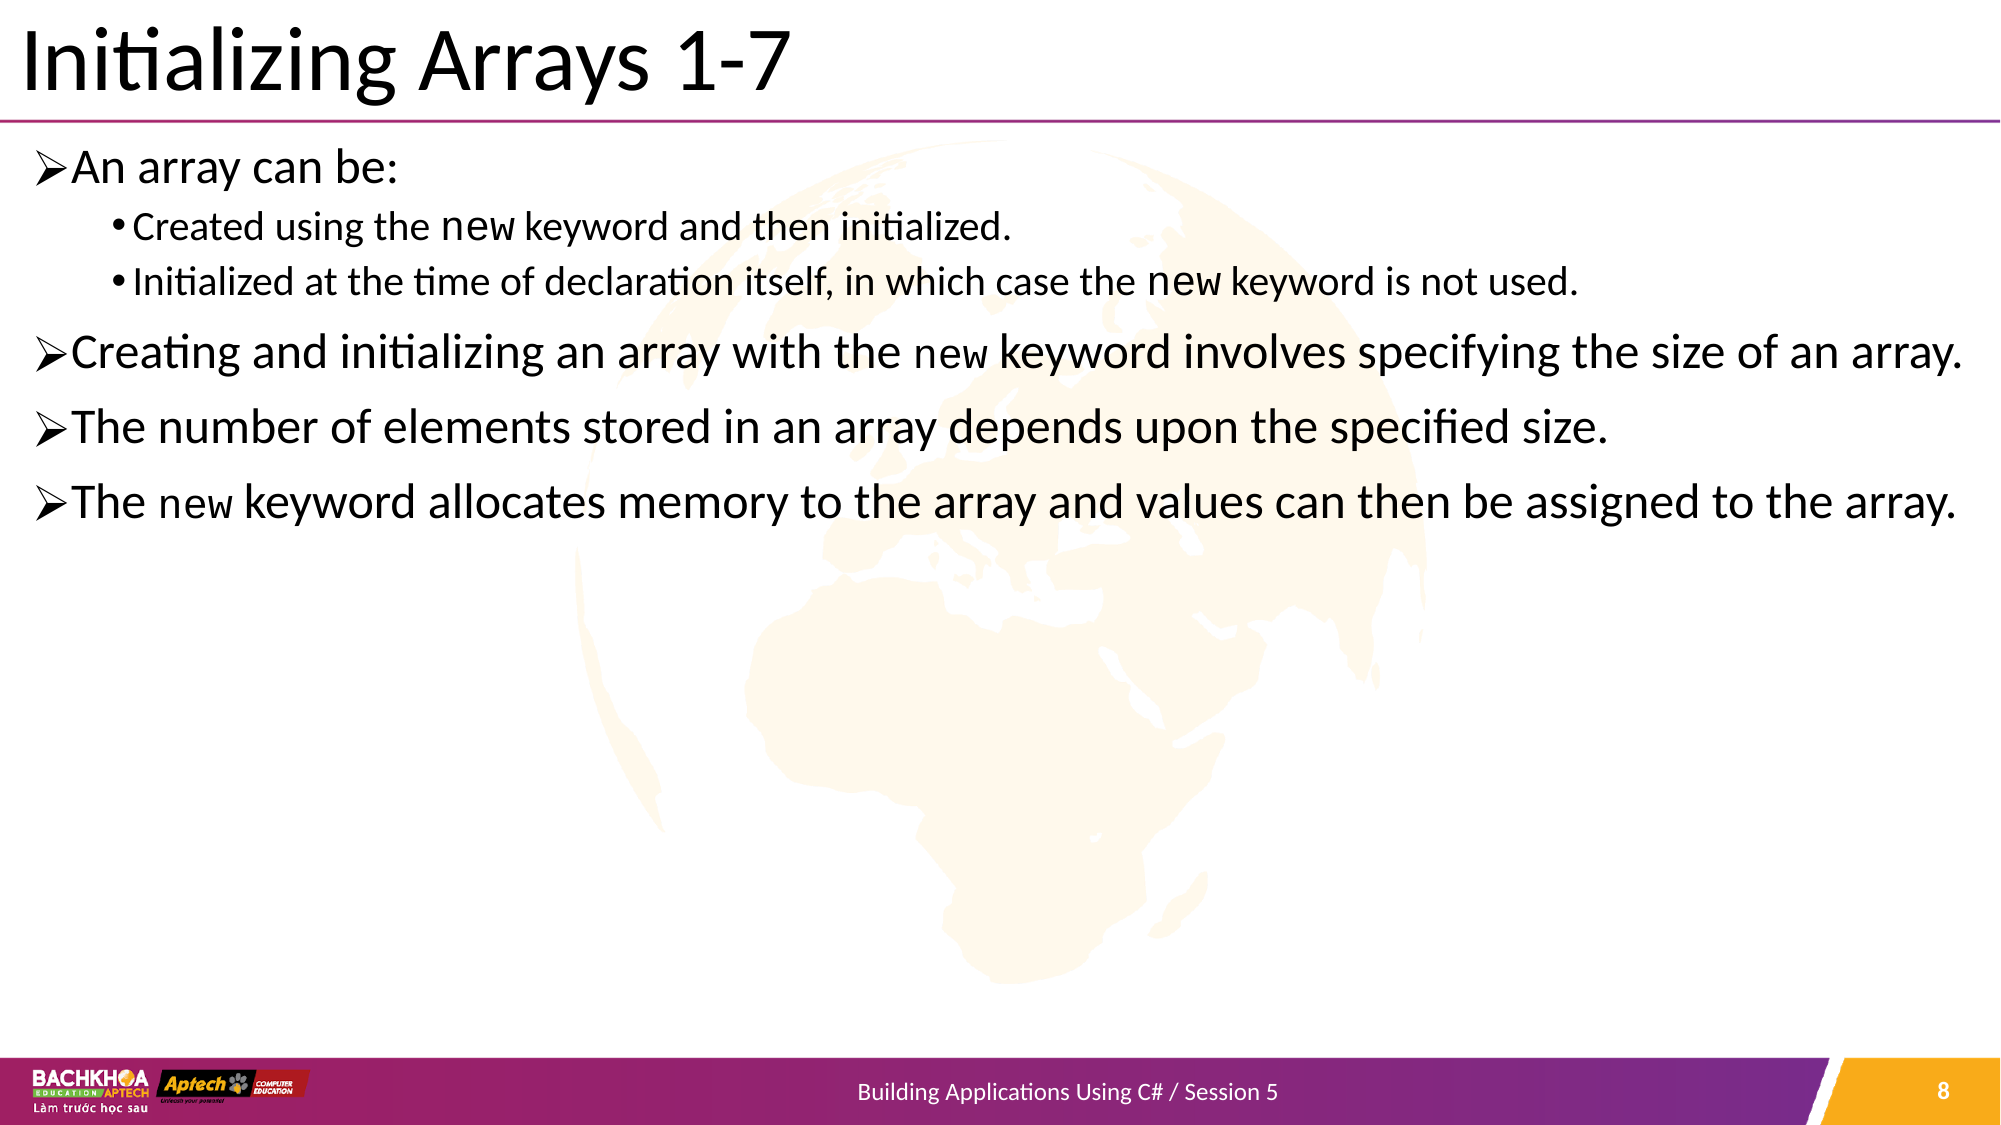

# Initializing Arrays 1-7
An array can be:
Created using the new keyword and then initialized.
Initialized at the time of declaration itself, in which case the new keyword is not used.
Creating and initializing an array with the new keyword involves specifying the size of an array.
The number of elements stored in an array depends upon the specified size.
The new keyword allocates memory to the array and values can then be assigned to the array.

8
Building Applications Using C# / Session 5